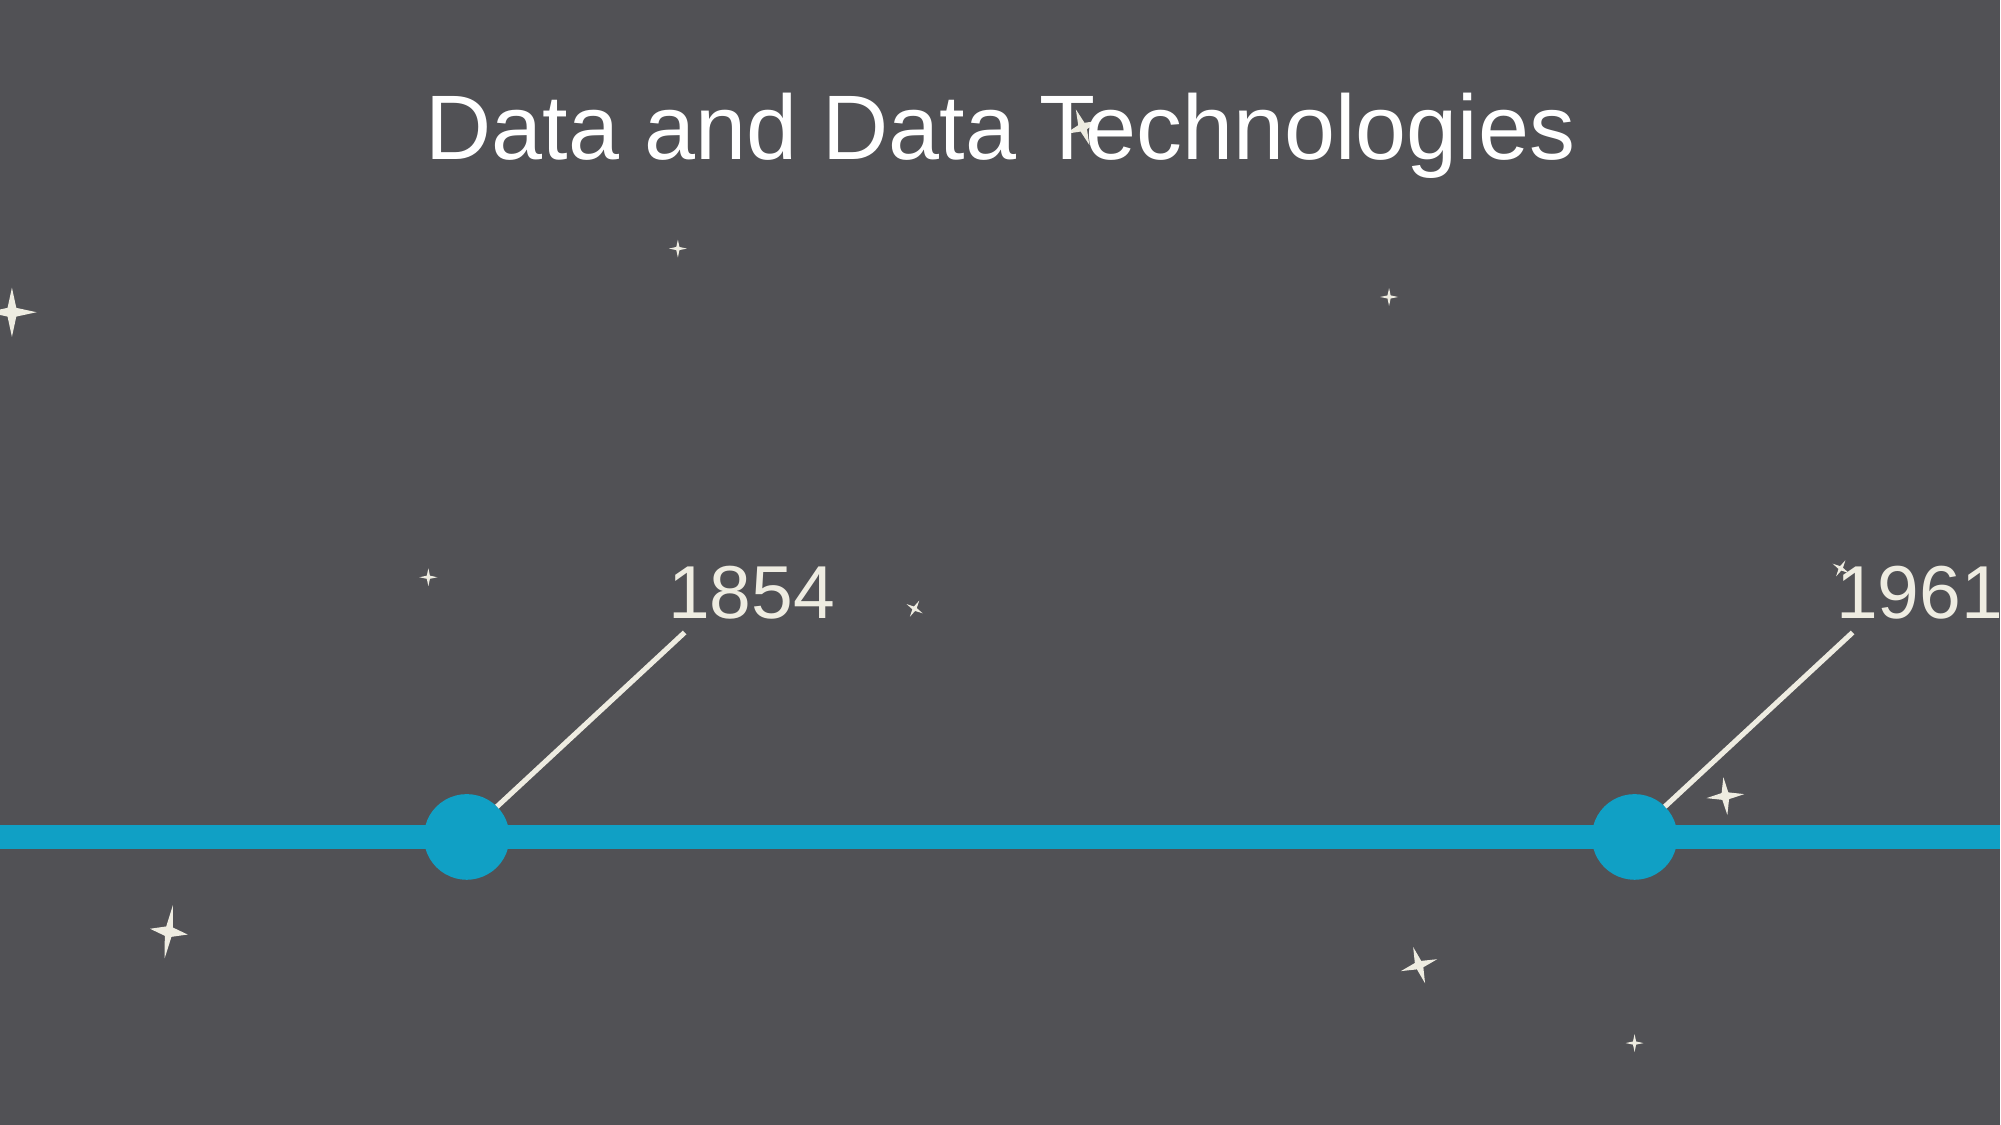

# Data and Data Technologies

1854

1961